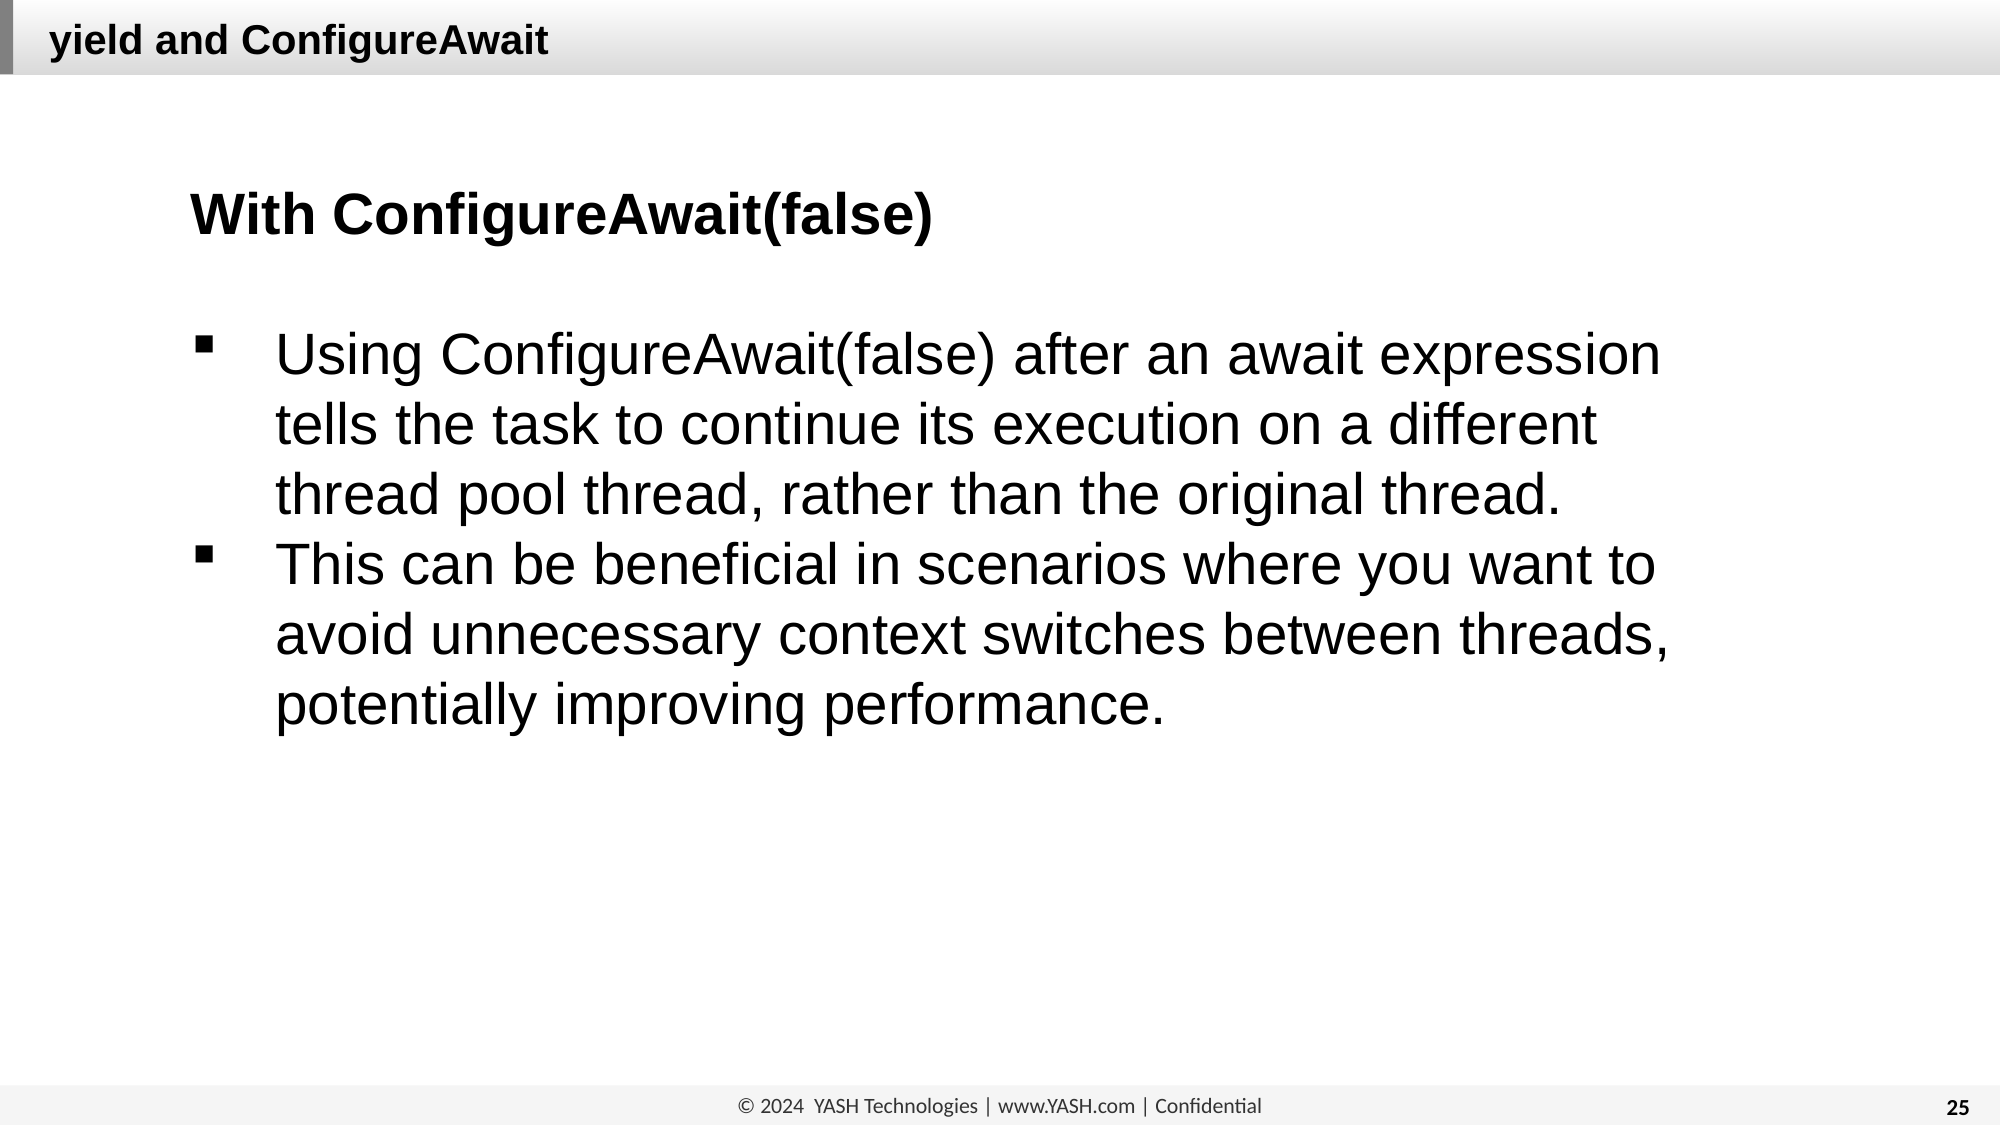

yield and ConfigureAwait

With ConfigureAwait(false)

Using ConfigureAwait(false) after an await expression tells the task to continue its execution on a different thread pool thread, rather than the original thread.
This can be beneficial in scenarios where you want to avoid unnecessary context switches between threads, potentially improving performance.